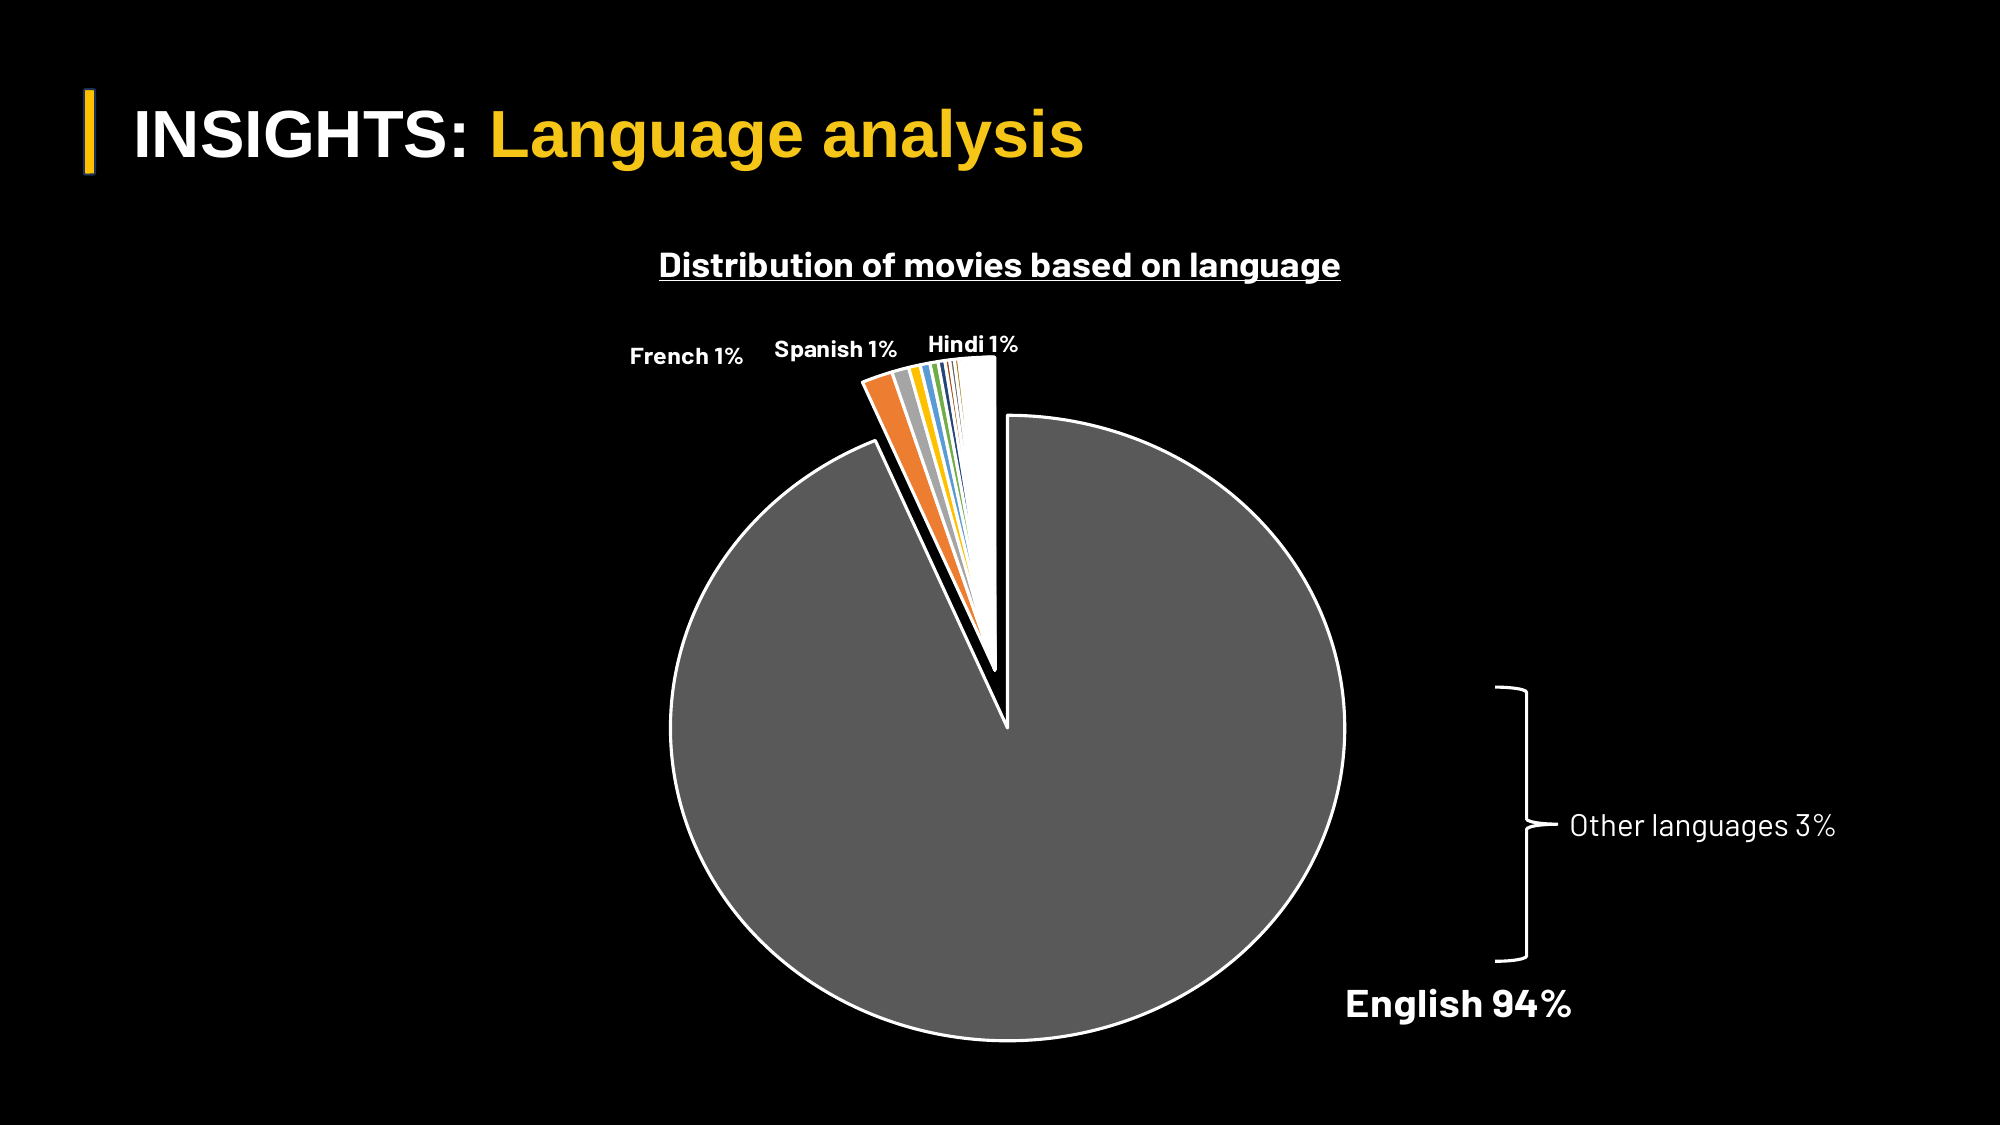

INSIGHTS: Language analysis

[unsupported chart]

Other languages 3%